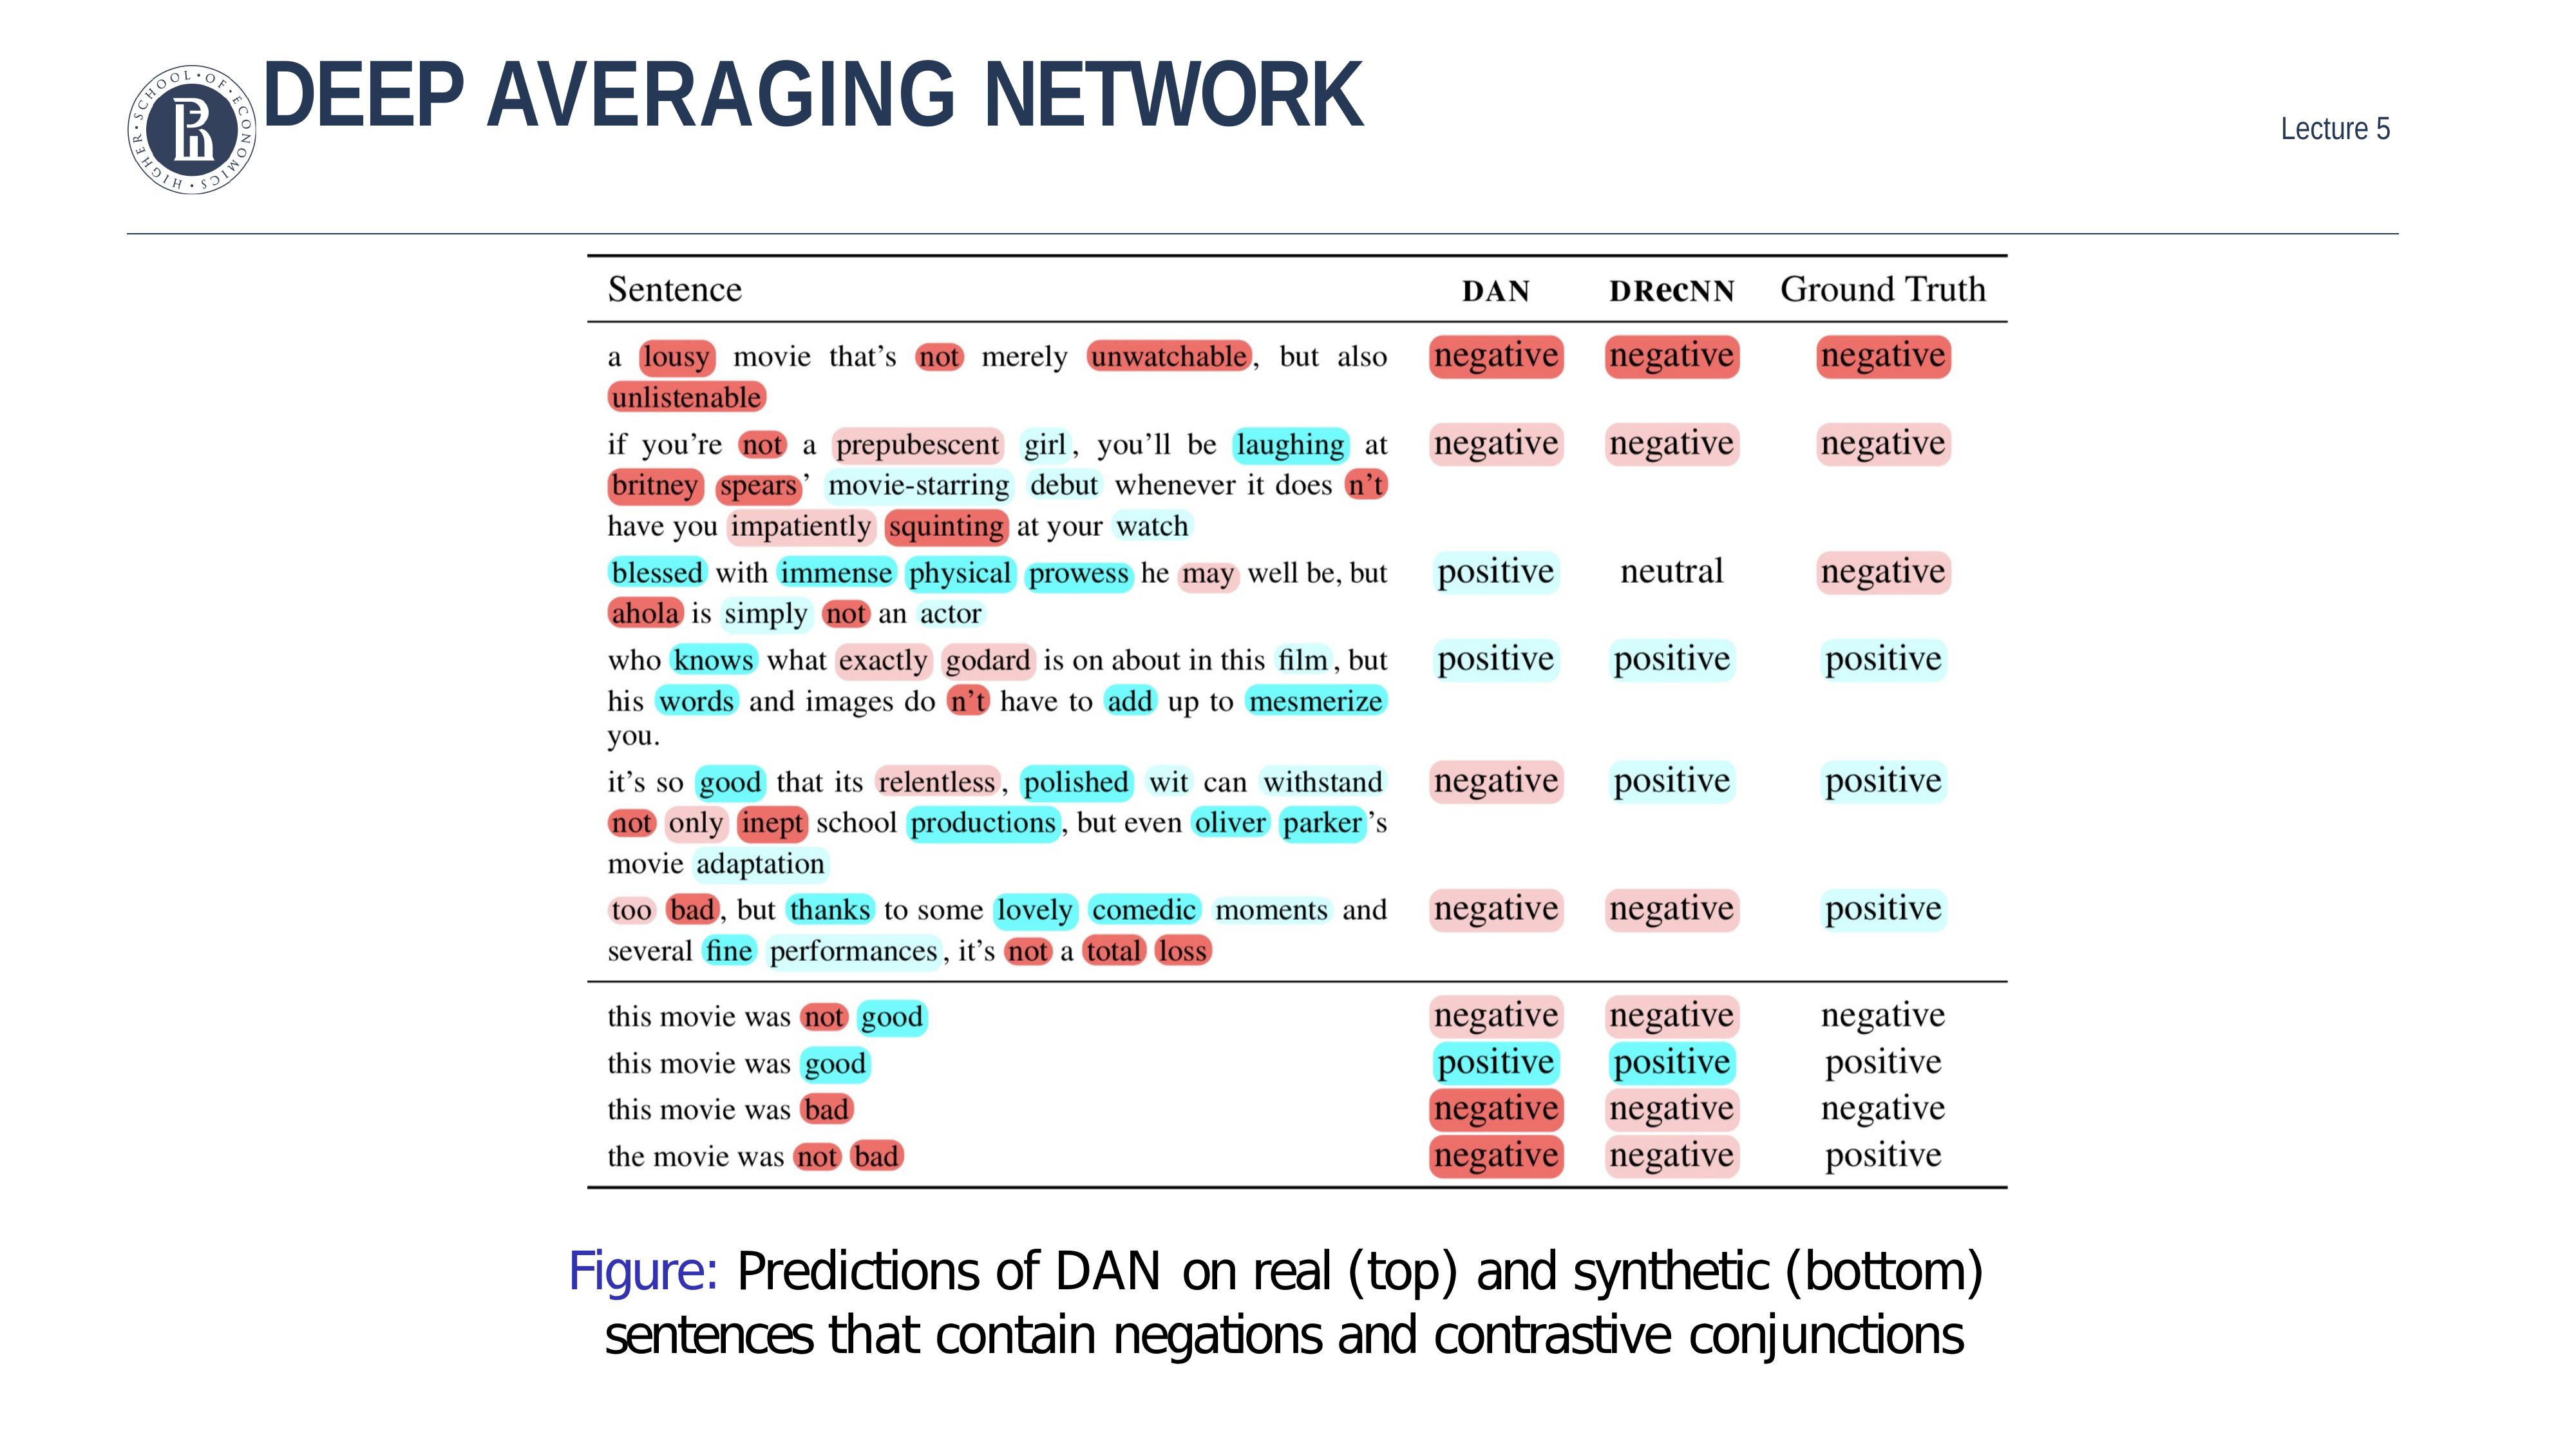

# Deep averaging network

Figure: Predictions of DAN on real (top) and synthetic (bottom)  sentences that contain negations and contrastive conjunctions